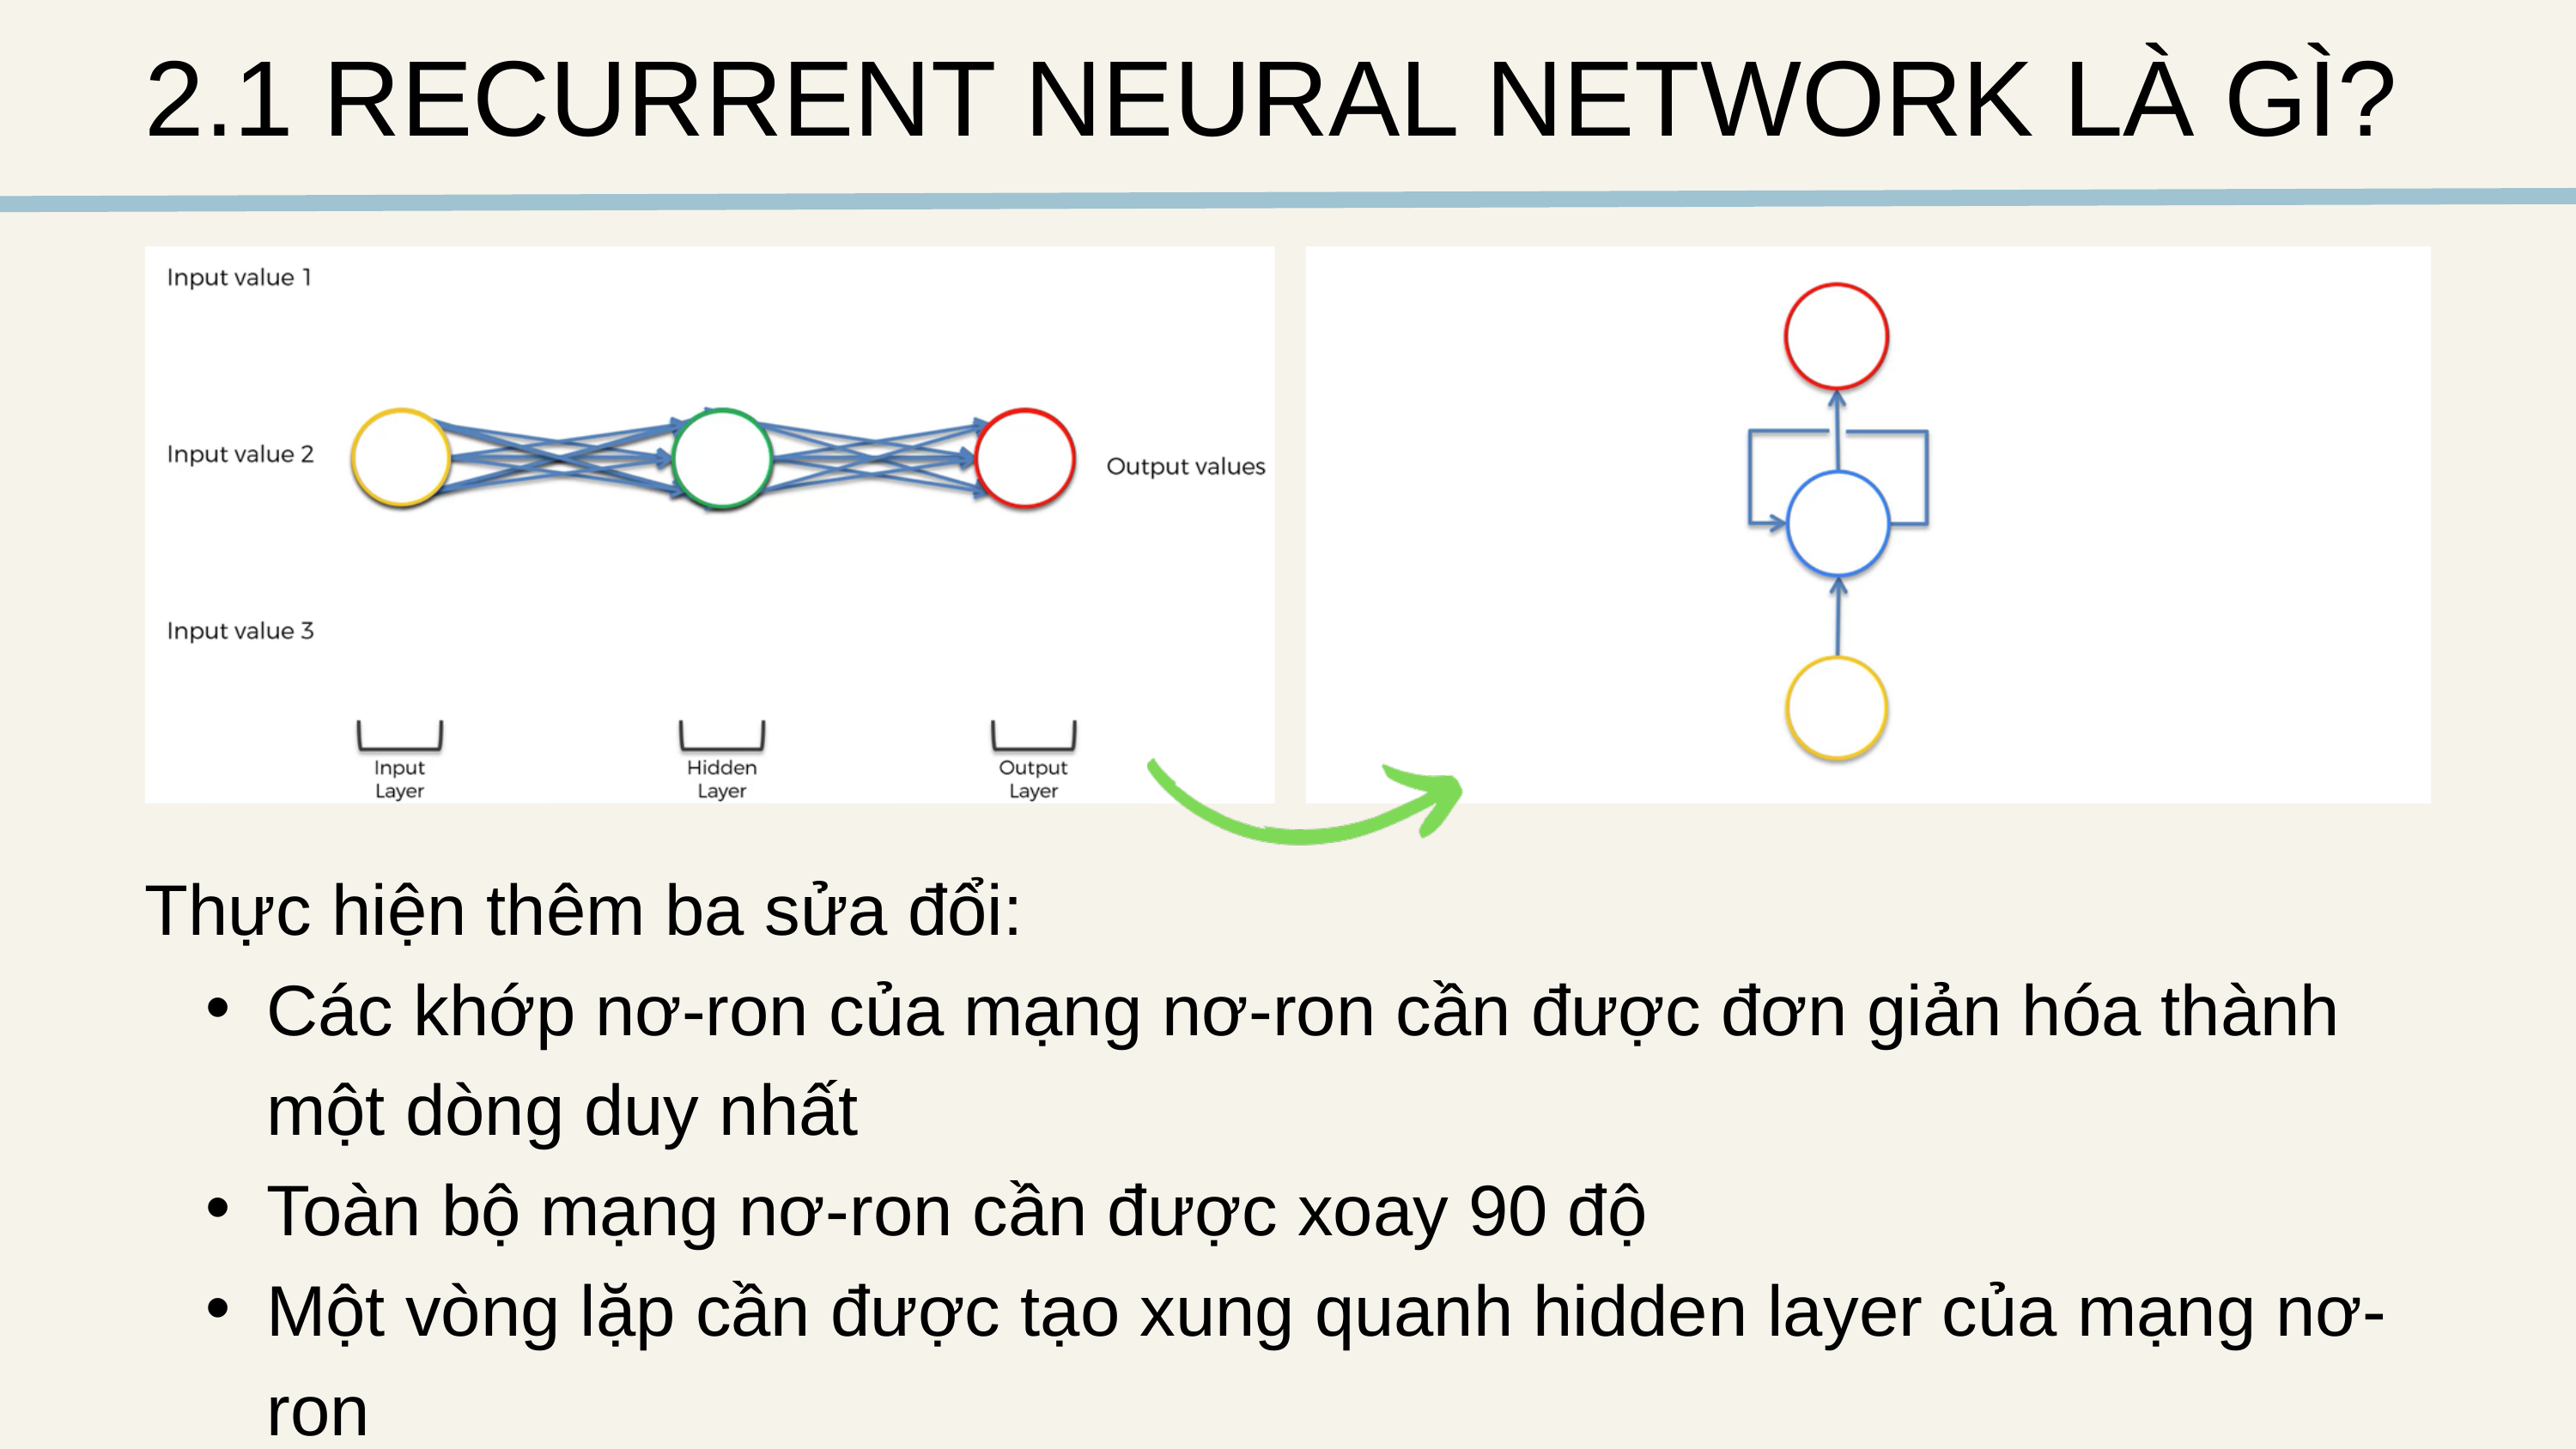

2.1 RECURRENT NEURAL NETWORK LÀ GÌ?

Thực hiện thêm ba sửa đổi:
Các khớp nơ-ron của mạng nơ-ron cần được đơn giản hóa thành một dòng duy nhất
Toàn bộ mạng nơ-ron cần được xoay 90 độ
Một vòng lặp cần được tạo xung quanh hidden layer của mạng nơ-ron